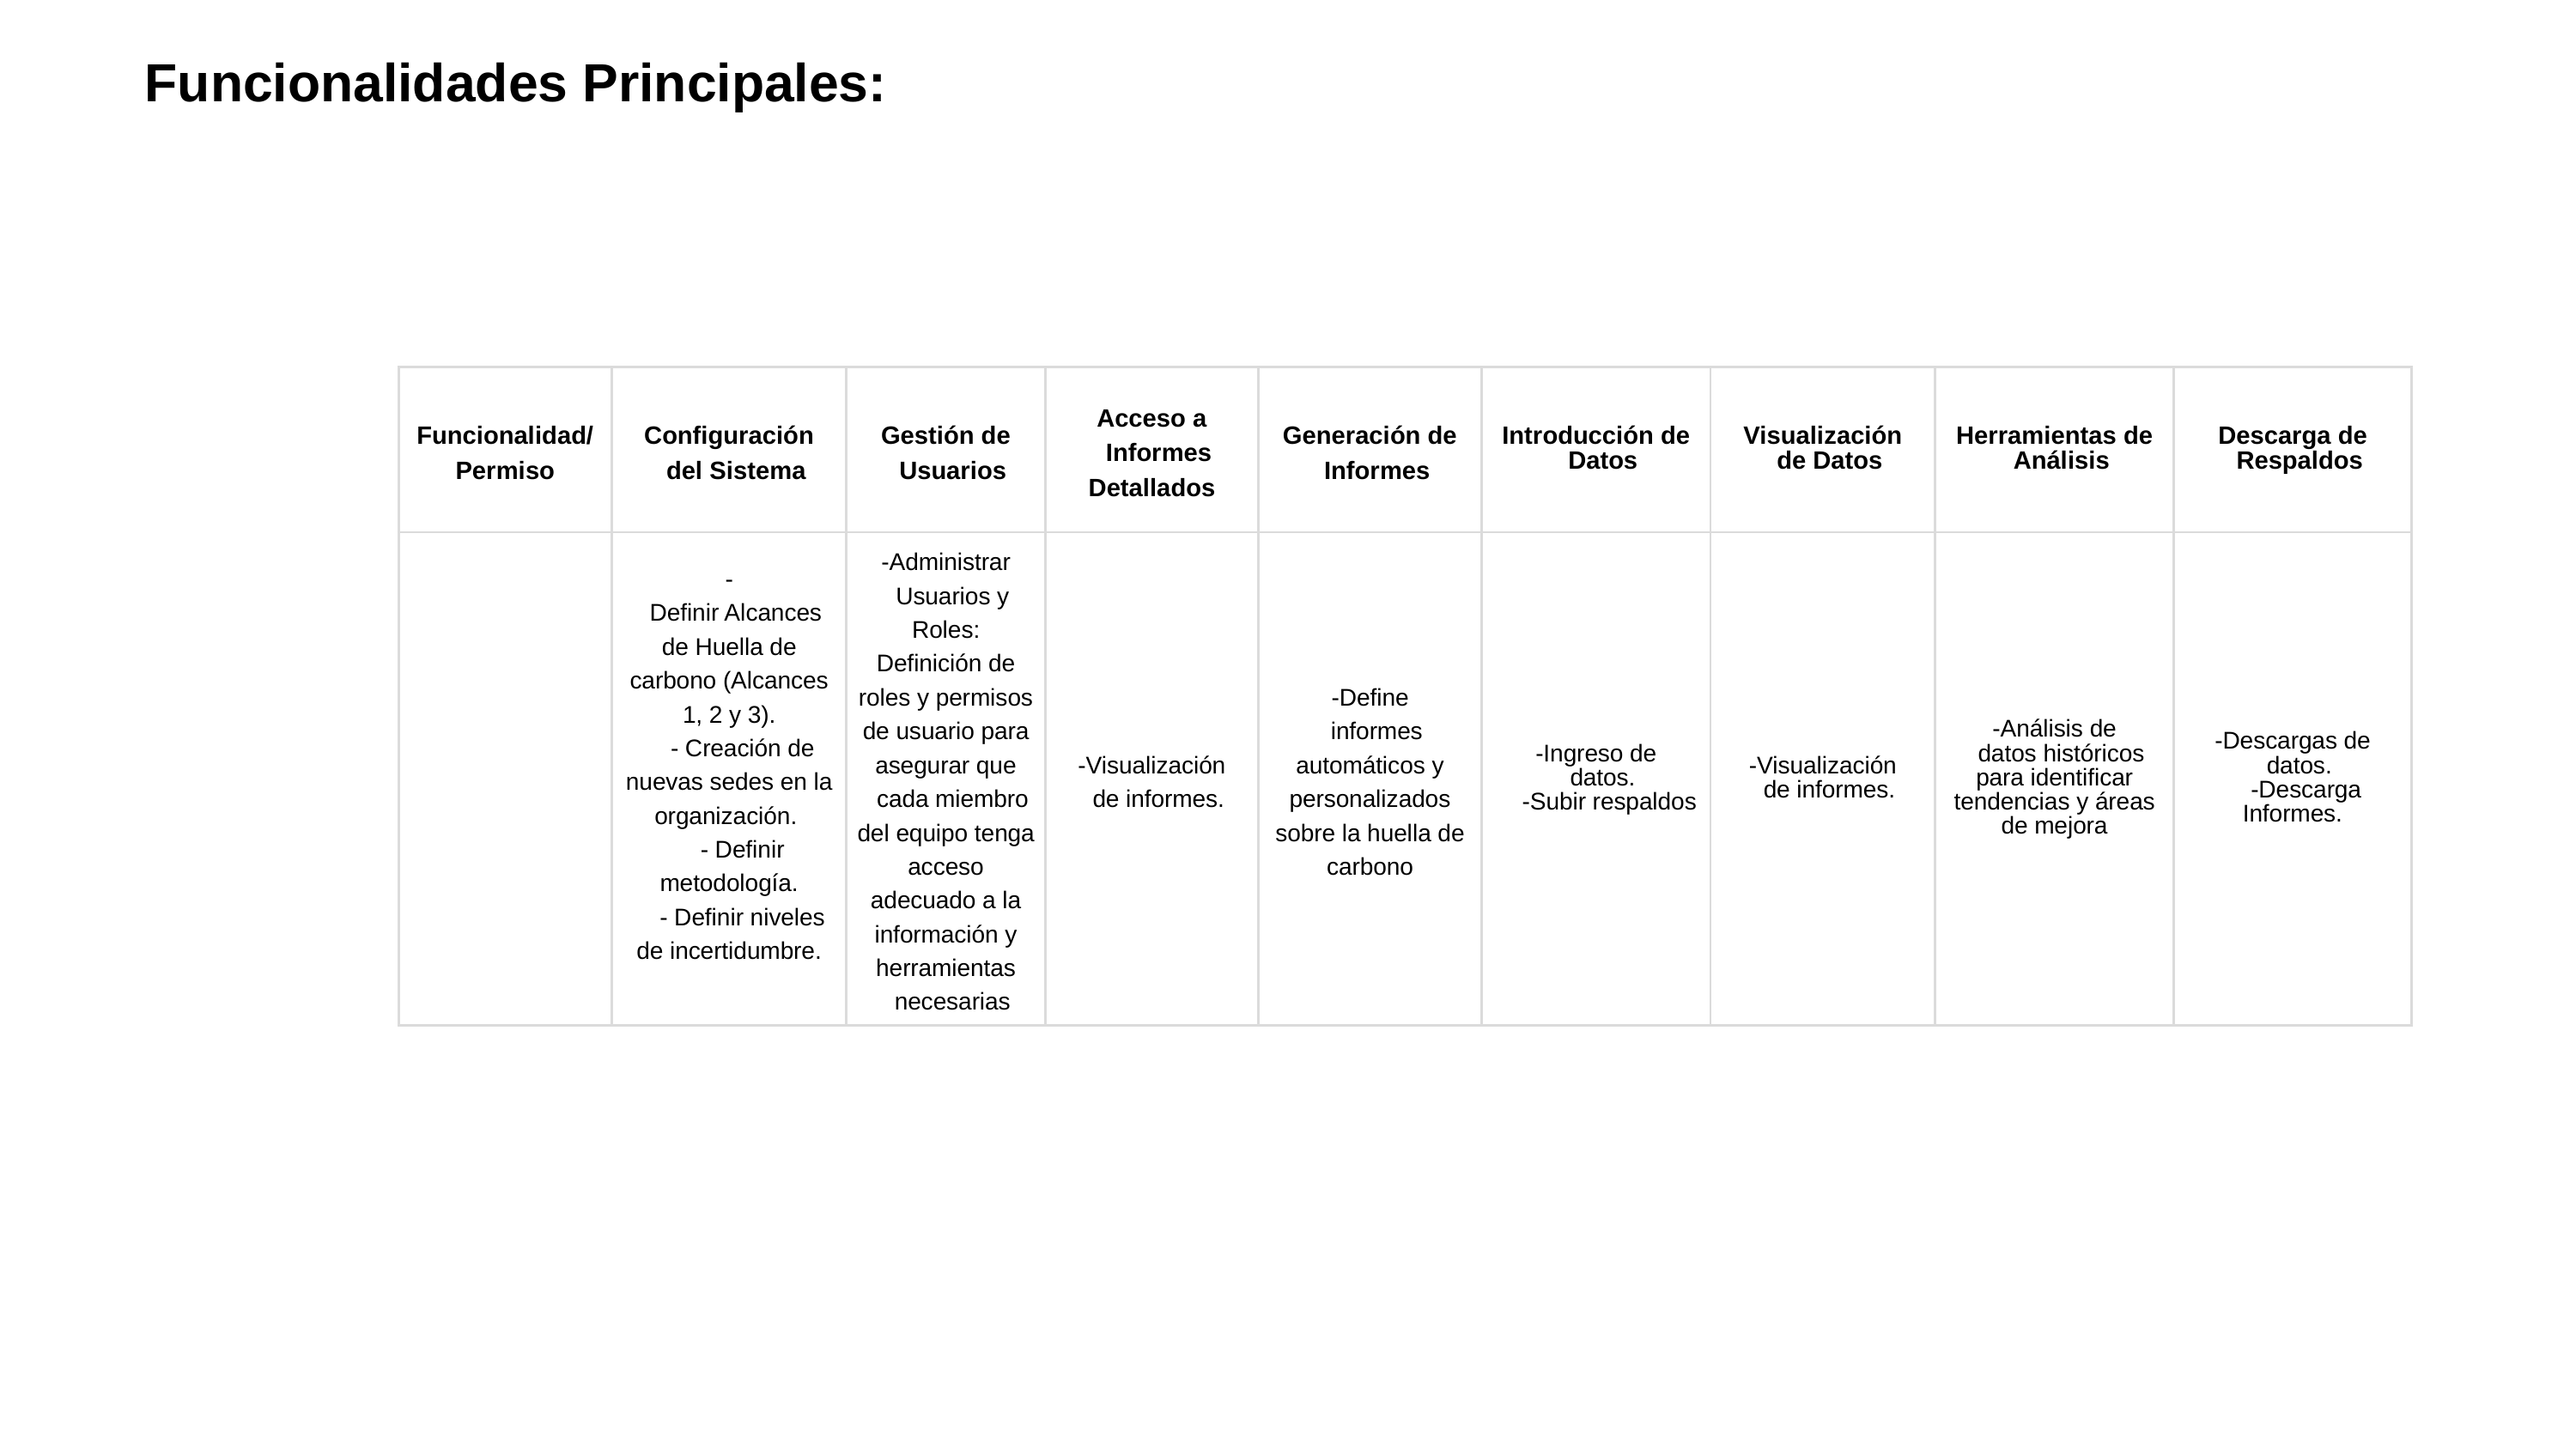

Funcionalidades Principales:
| Funcionalidad/Permiso | Configuración del Sistema | Gestión de Usuarios | Acceso a Informes Detallados | Generación de Informes | Introducción de Datos | Visualización de Datos | Herramientas de Análisis | Descarga de Respaldos |
| --- | --- | --- | --- | --- | --- | --- | --- | --- |
|  | - Definir Alcances de Huella de carbono (Alcances 1, 2 y 3). - Creación de nuevas sedes en la organización. - Definir metodología. - Definir niveles de incertidumbre. | -Administrar Usuarios y Roles: Definición de roles y permisos de usuario para asegurar que cada miembro del equipo tenga acceso adecuado a la información y herramientas necesarias | -Visualización de informes. | -Define informes automáticos y personalizados sobre la huella de carbono | -Ingreso de datos. -Subir respaldos | -Visualización de informes. | -Análisis de datos históricos para identificar tendencias y áreas de mejora | -Descargas de datos. -Descarga Informes. |